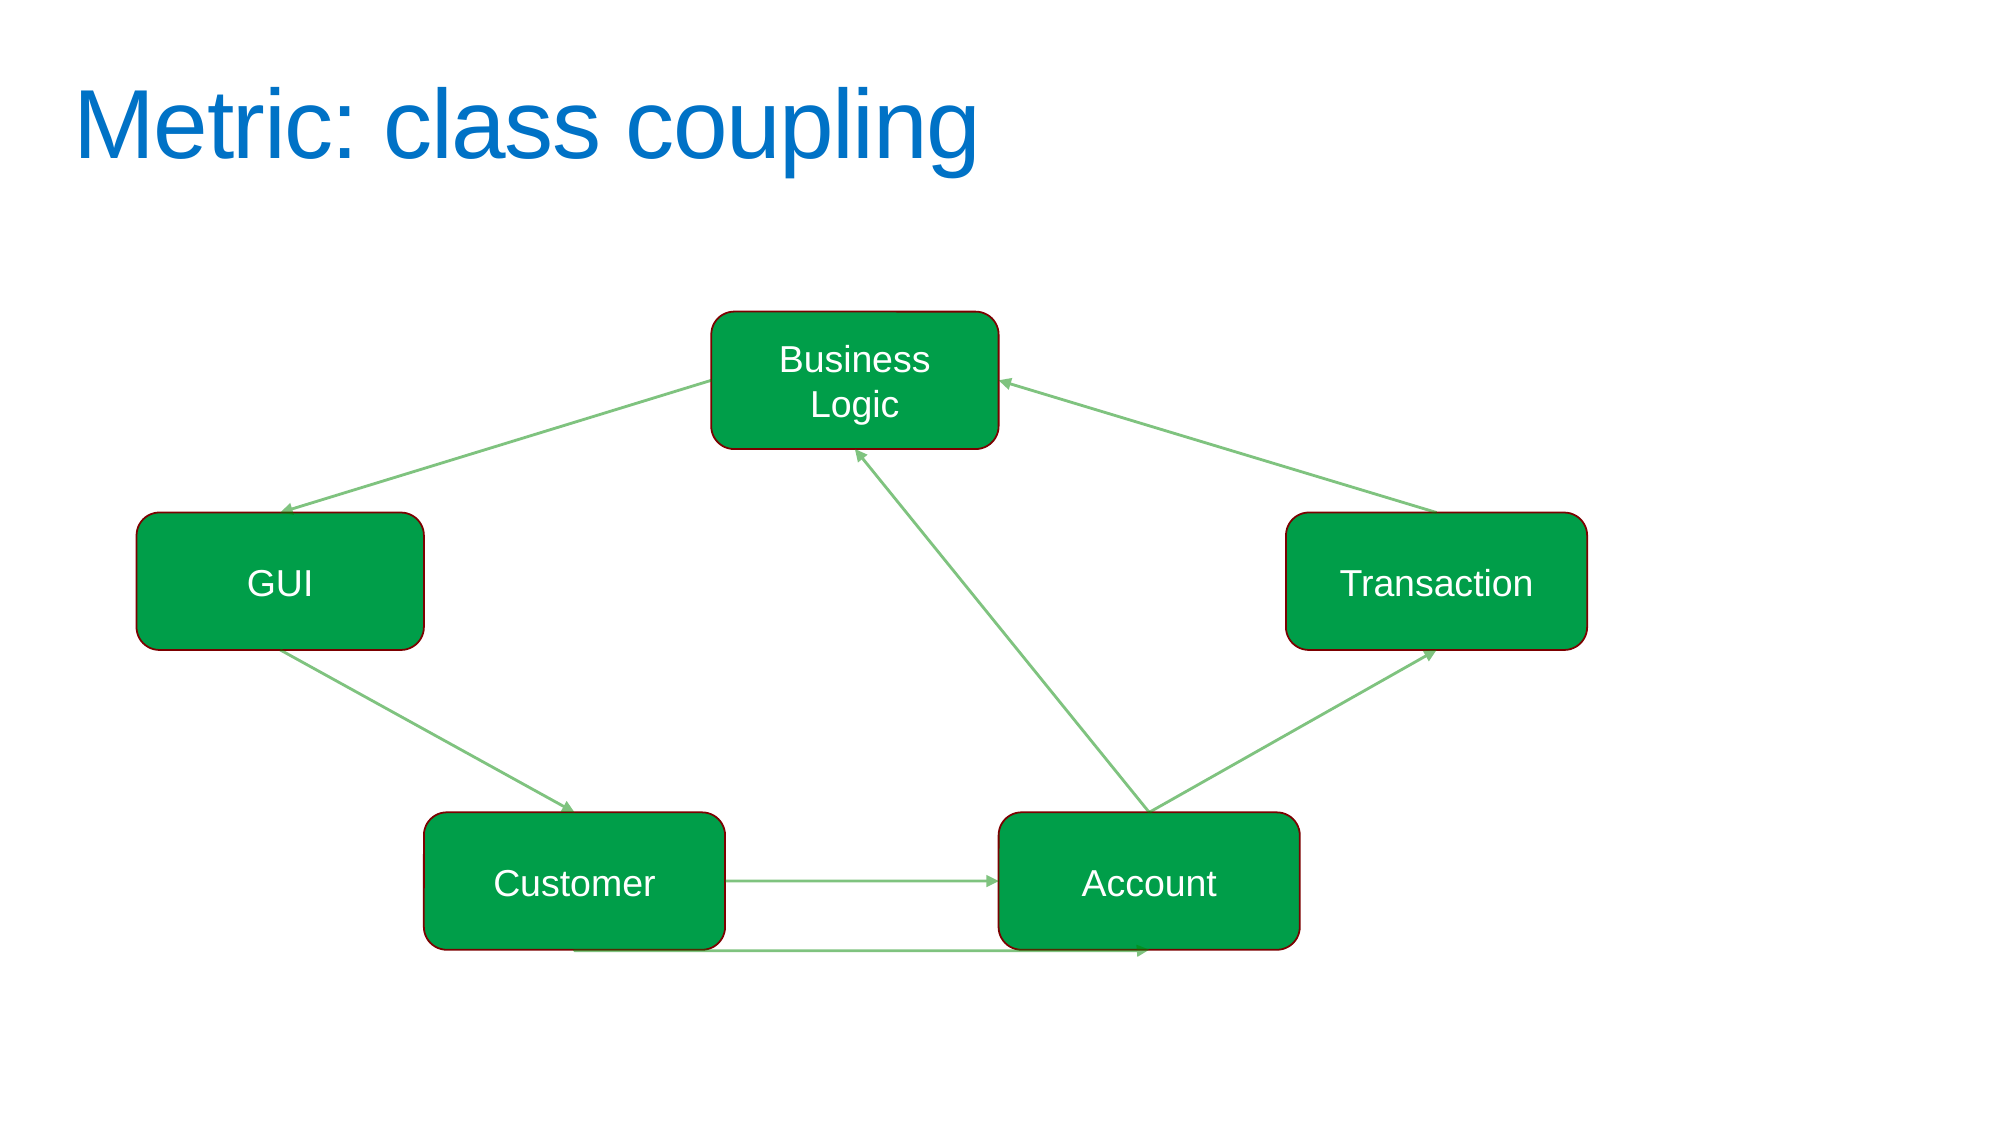

# Metric: class coupling
Business Logic
GUI
Transaction
Customer
Account